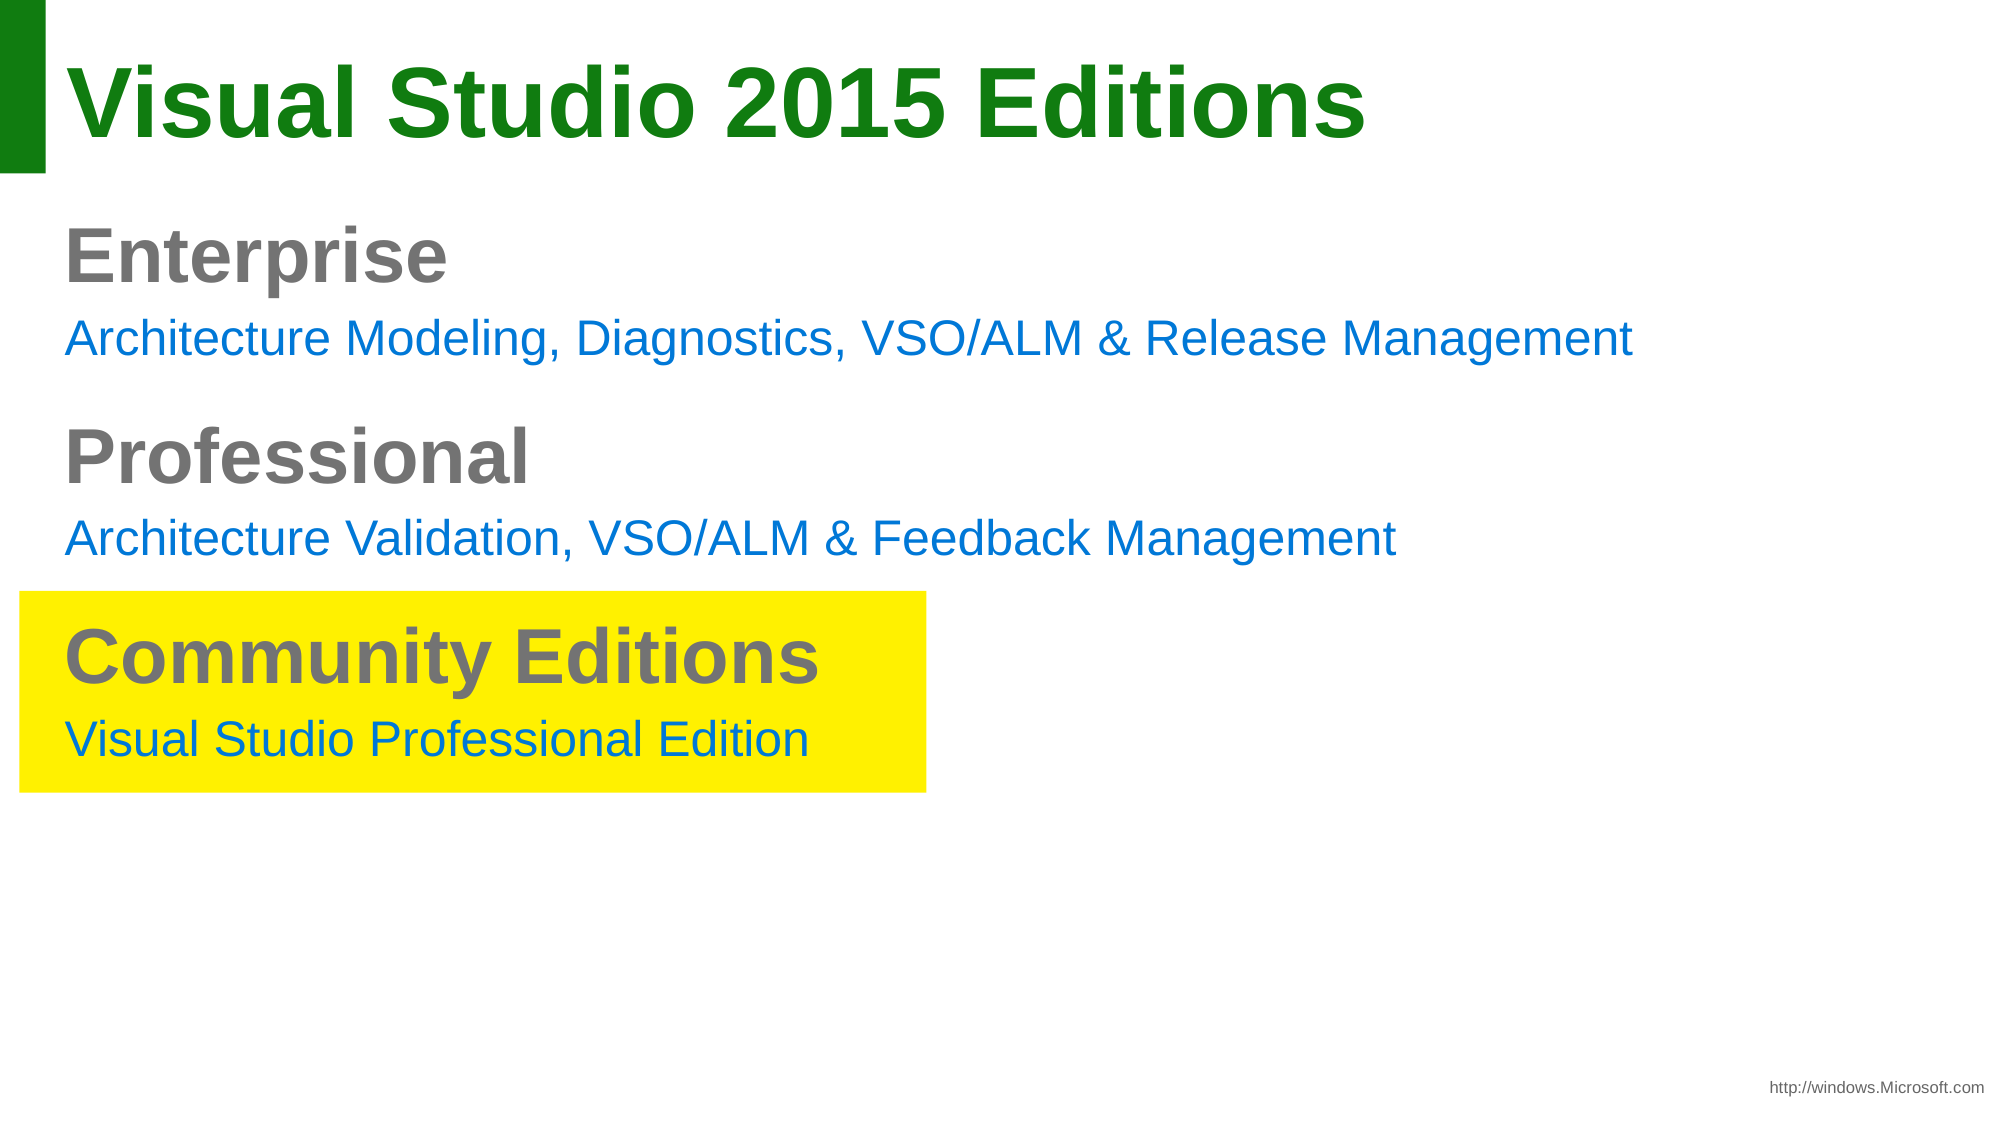

# Visual Studio 2015 Editions
Enterprise
Architecture Modeling, Diagnostics, VSO/ALM & Release Management
Professional
Architecture Validation, VSO/ALM & Feedback Management
Community Editions
Visual Studio Professional Edition